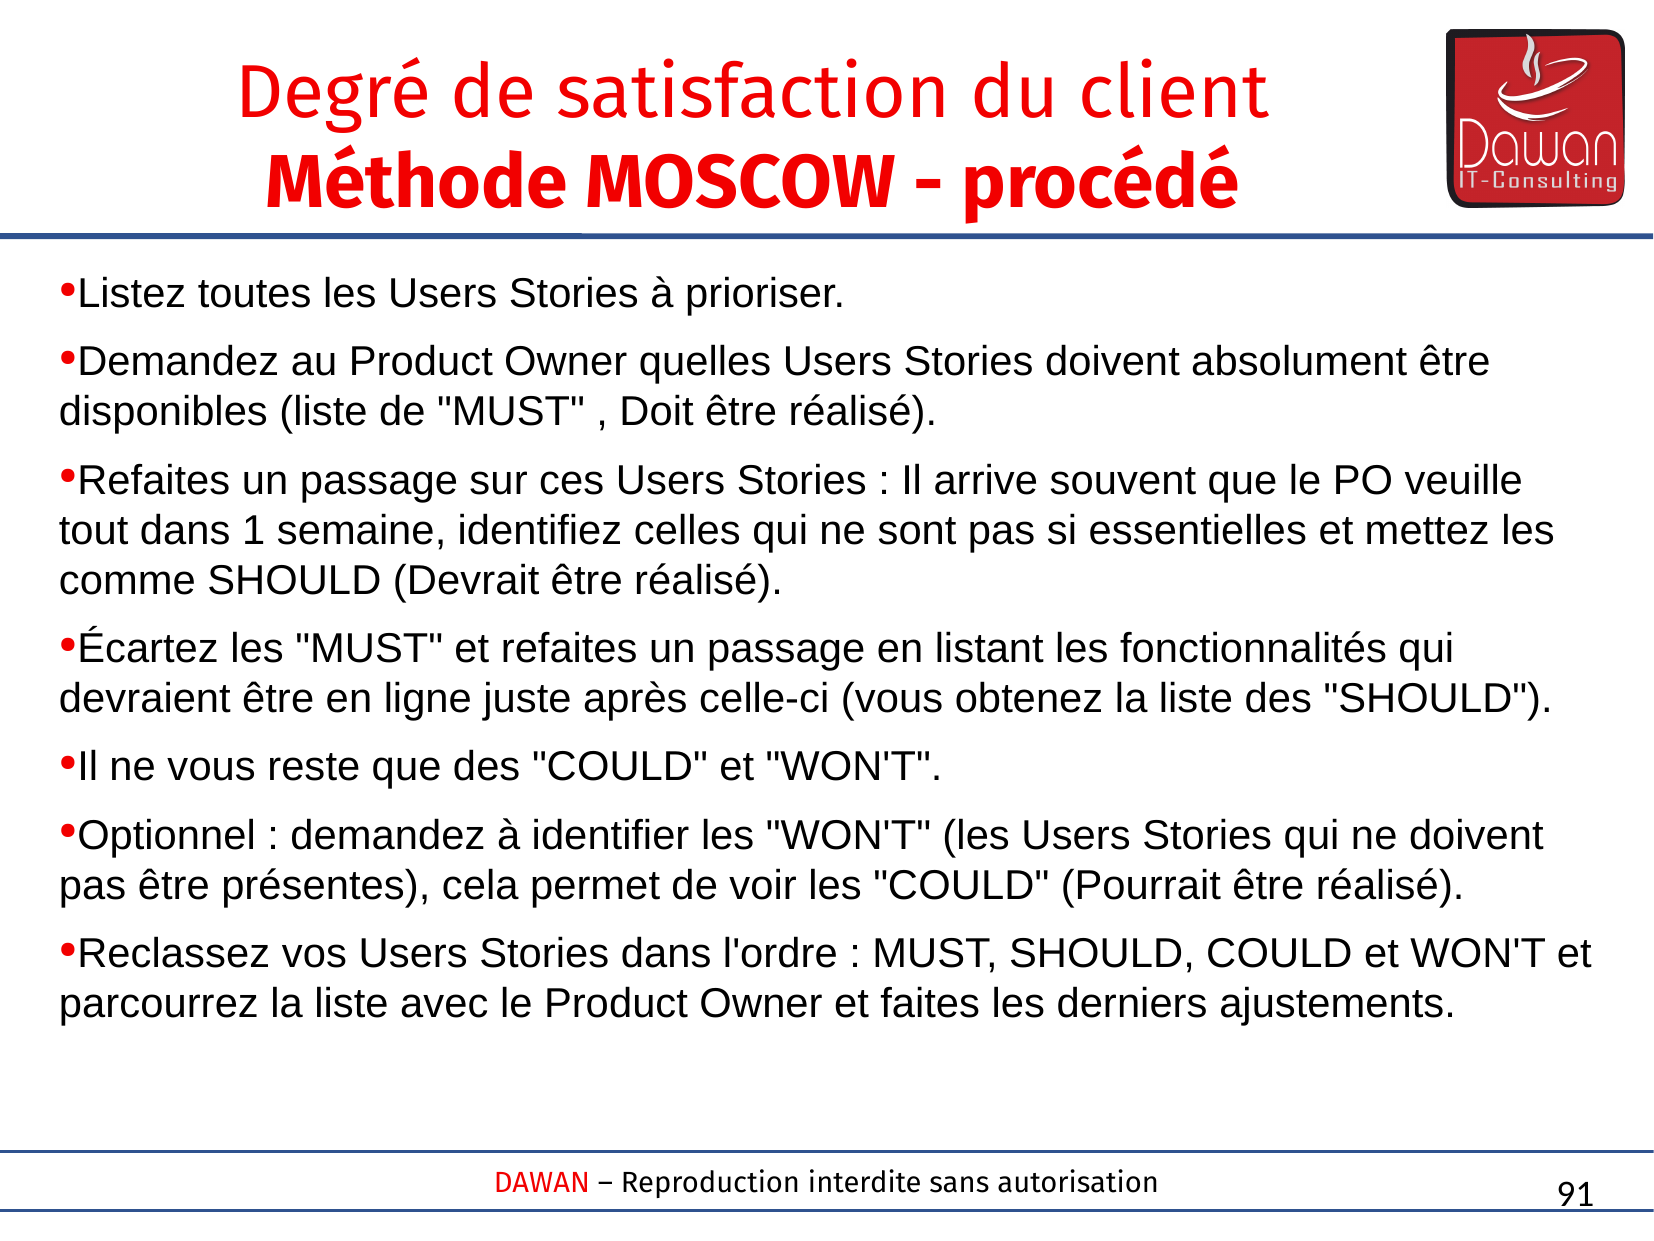

Degré de satisfaction du client
Méthode MOSCOW - procédé
Listez toutes les Users Stories à prioriser.
Demandez au Product Owner quelles Users Stories doivent absolument être disponibles (liste de "MUST" , Doit être réalisé).
Refaites un passage sur ces Users Stories : Il arrive souvent que le PO veuille tout dans 1 semaine, identifiez celles qui ne sont pas si essentielles et mettez les comme SHOULD (Devrait être réalisé).
Écartez les "MUST" et refaites un passage en listant les fonctionnalités qui devraient être en ligne juste après celle-ci (vous obtenez la liste des "SHOULD").
Il ne vous reste que des "COULD" et "WON'T".
Optionnel : demandez à identifier les "WON'T" (les Users Stories qui ne doivent pas être présentes), cela permet de voir les "COULD" (Pourrait être réalisé).
Reclassez vos Users Stories dans l'ordre : MUST, SHOULD, COULD et WON'T et parcourrez la liste avec le Product Owner et faites les derniers ajustements.
91